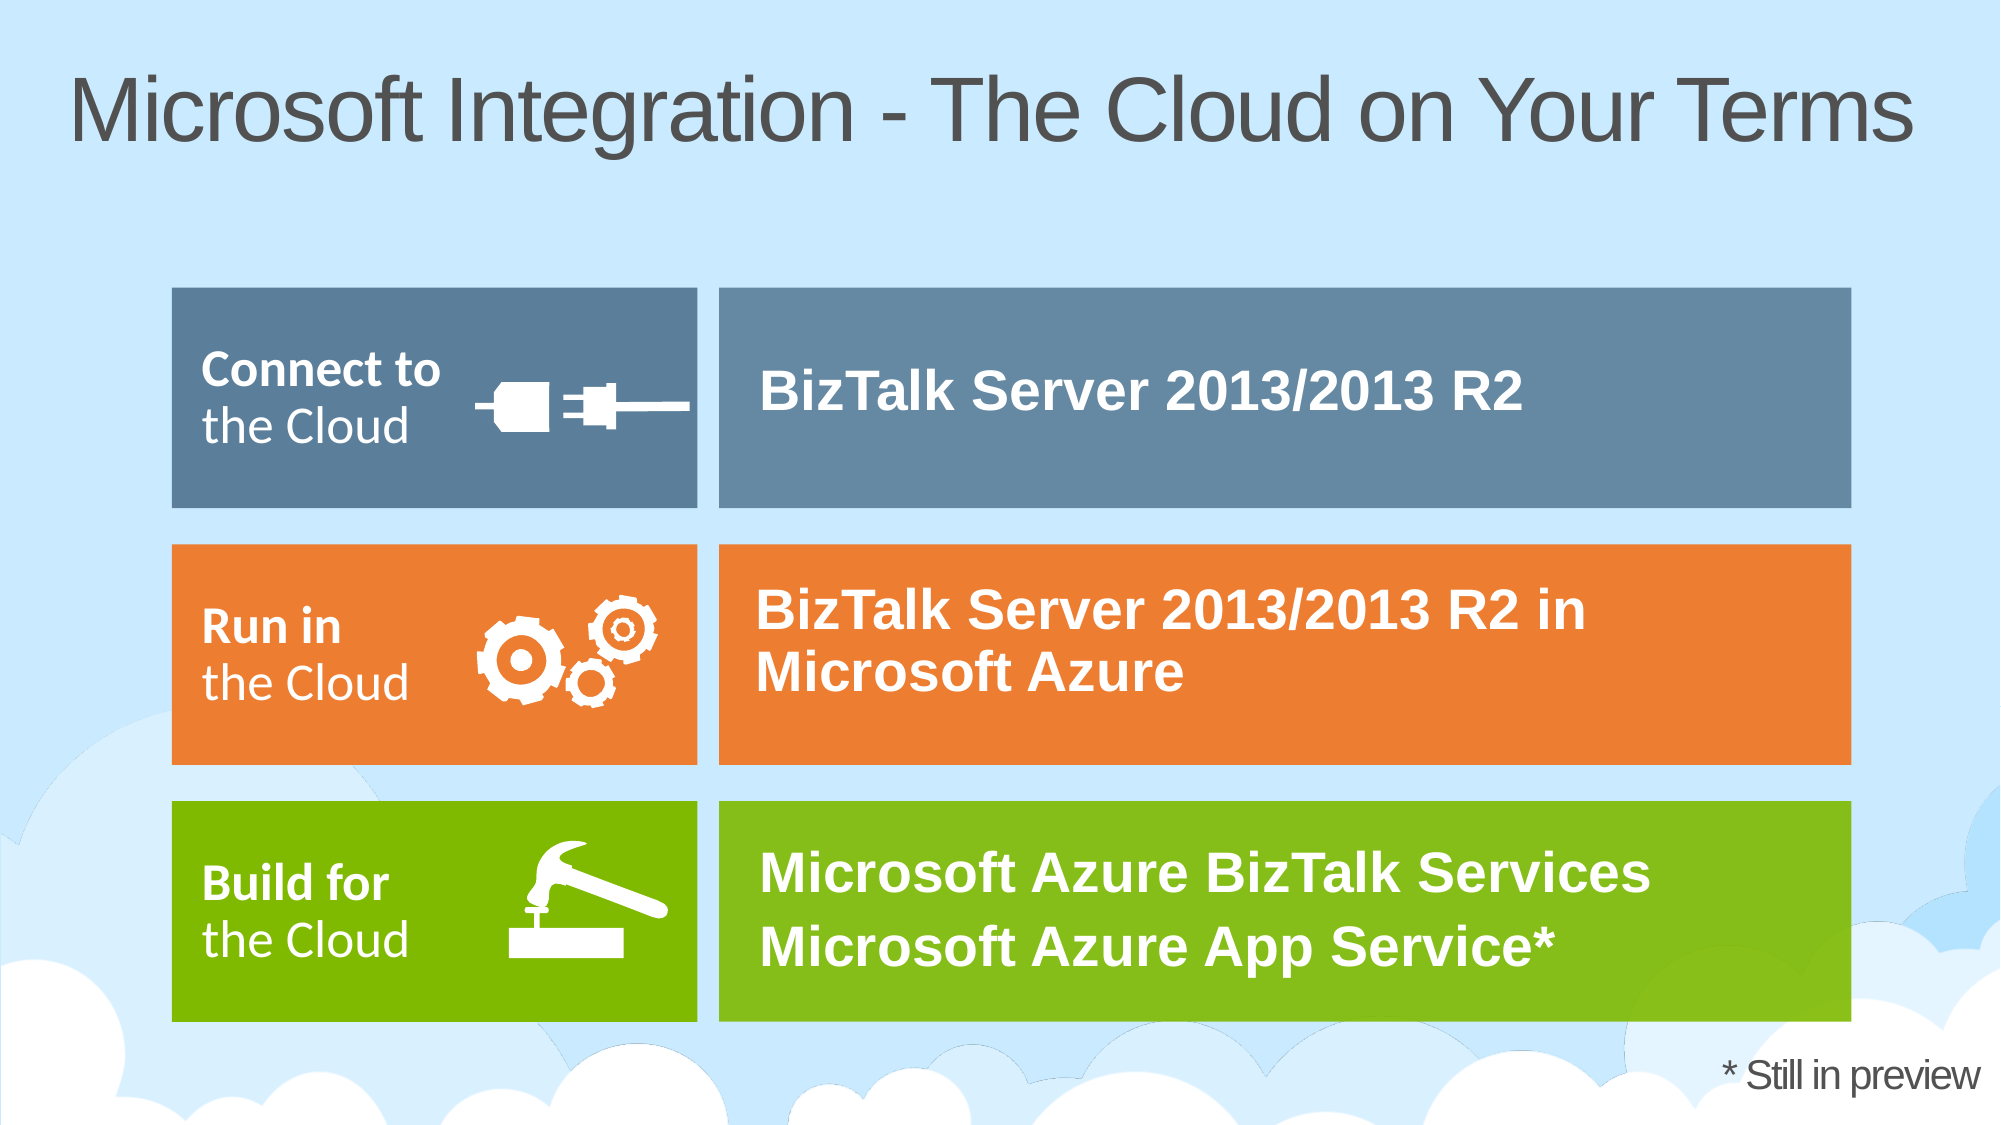

Microsoft Integration - The Cloud on Your Terms
Connect to
the Cloud

BizTalk Server 2013/2013 R2
Run in
the Cloud

BizTalk Server 2013/2013 R2 in Microsoft Azure
Build for
the Cloud

Microsoft Azure BizTalk Services
Microsoft Azure App Service*
* Still in preview